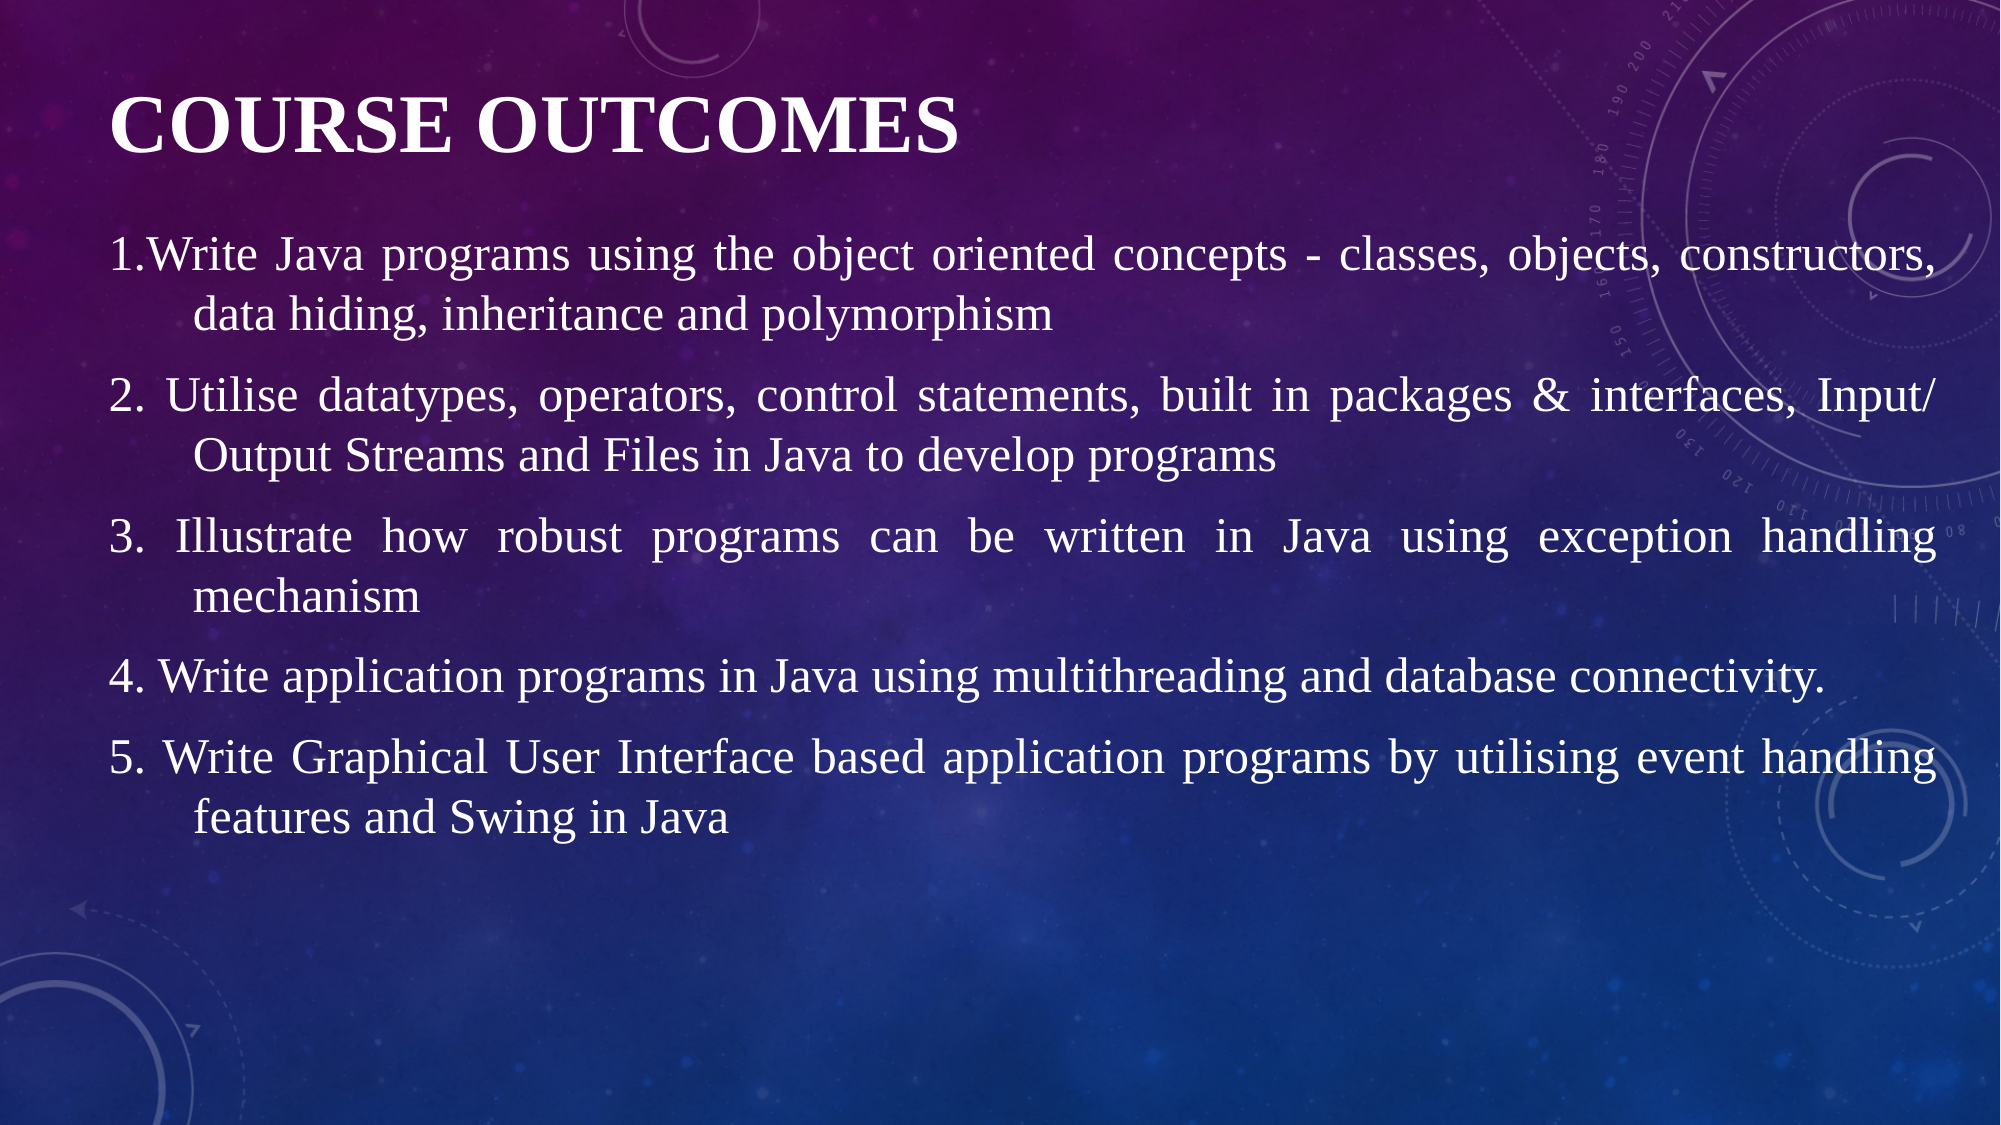

# COURSE OUTCOMES
1.Write Java programs using the object oriented concepts - classes, objects, constructors, data hiding, inheritance and polymorphism
2. Utilise datatypes, operators, control statements, built in packages & interfaces, Input/ Output Streams and Files in Java to develop programs
3. Illustrate how robust programs can be written in Java using exception handling mechanism
4. Write application programs in Java using multithreading and database connectivity.
5. Write Graphical User Interface based application programs by utilising event handling features and Swing in Java